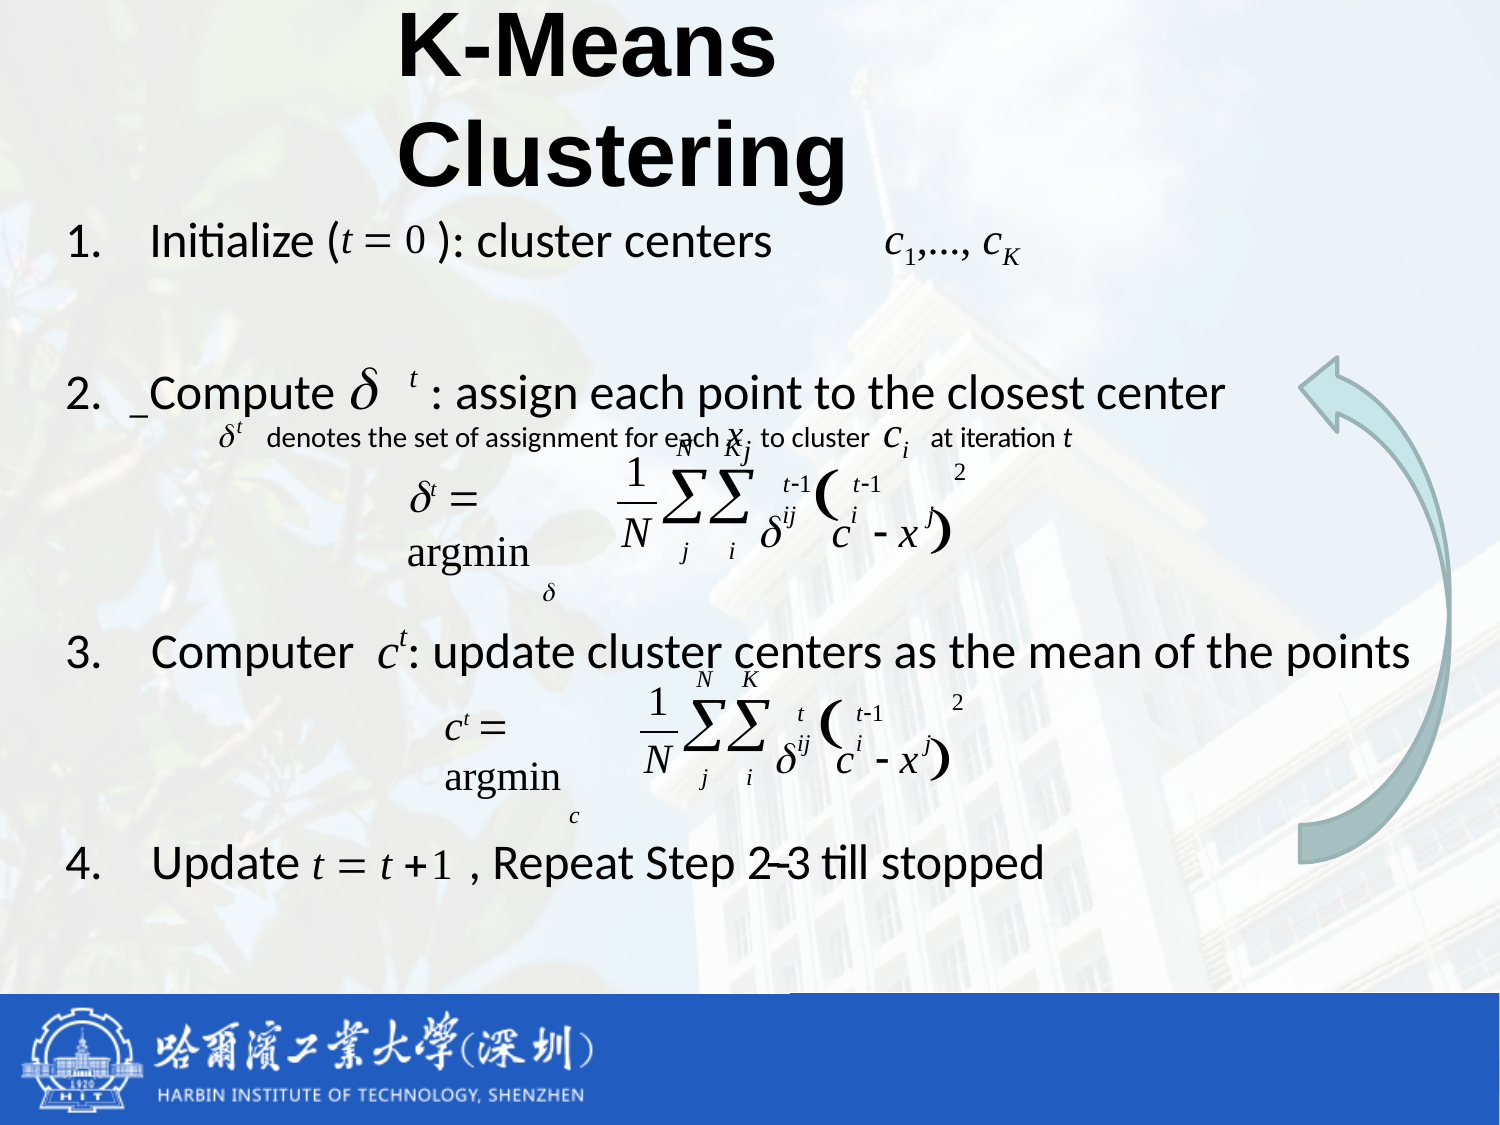

# K-Means Clustering
Initialize (t = 0 ): cluster centers	c1,..., cK

Compute δ t : assign each point to the closest center

δt
denotes the set of assignment for each xj to cluster  ci  at iteration t
–
1
N
N	K
∑∑
j	i
δ	c  − x )
(
2
δt = argmin
δ
t−1	t−1
ij
i	j

3.	Computer  ct: update cluster centers as the mean of the points

1
N
N	K
∑∑
j	i
δ	c  − x )
(
2
t	t−1
ct = argmin
c
ij	i
j

4.	Update t = t +1 , Repeat Step 2-­‐3  till stopped